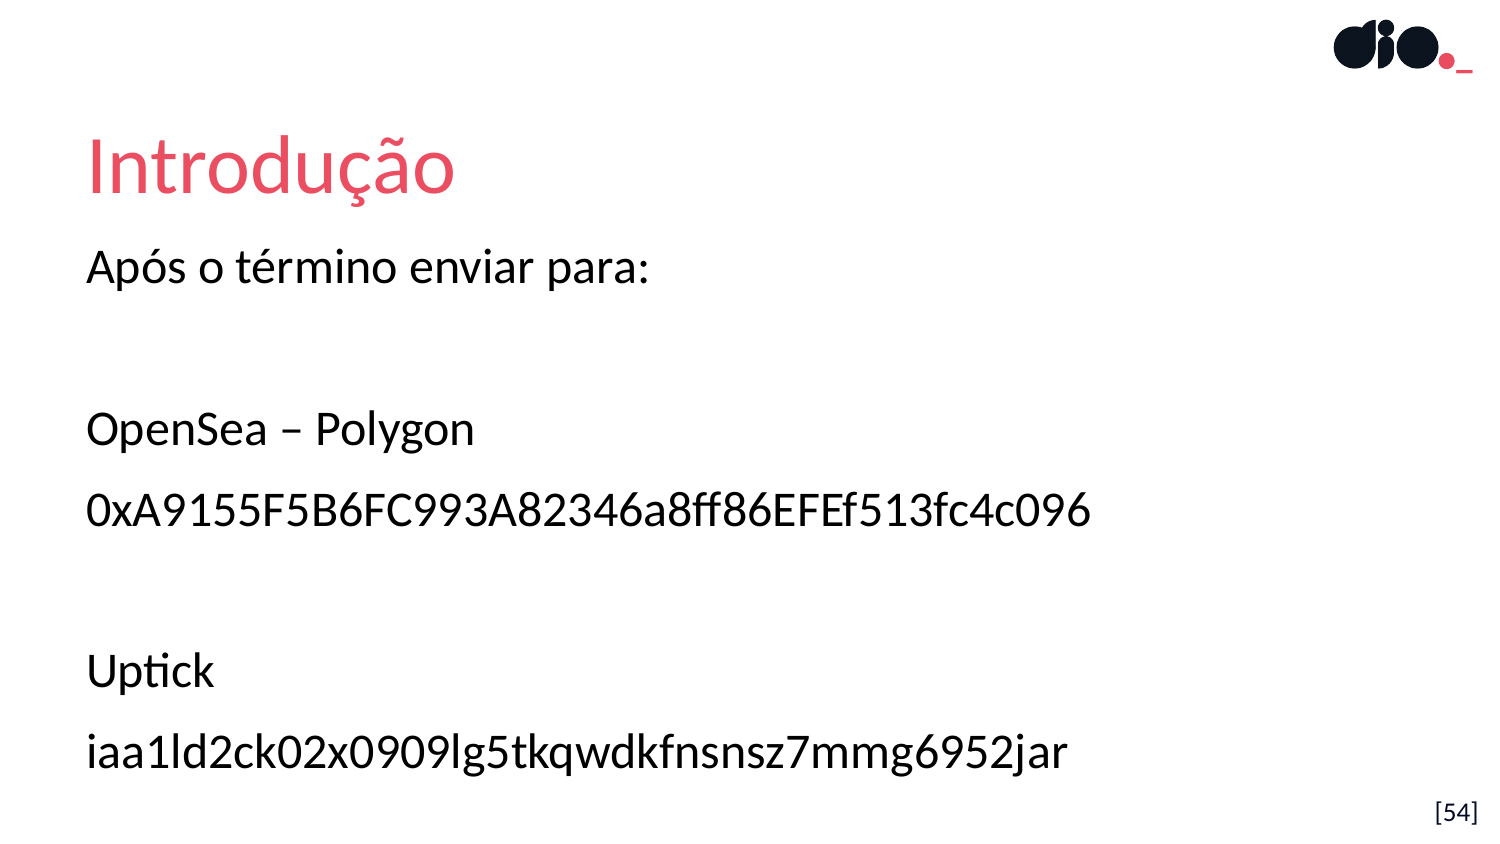

Introdução
Após o término enviar para:

OpenSea – Polygon
0xA9155F5B6FC993A82346a8ff86EFEf513fc4c096

Uptick
iaa1ld2ck02x0909lg5tkqwdkfnsnsz7mmg6952jar
[54]